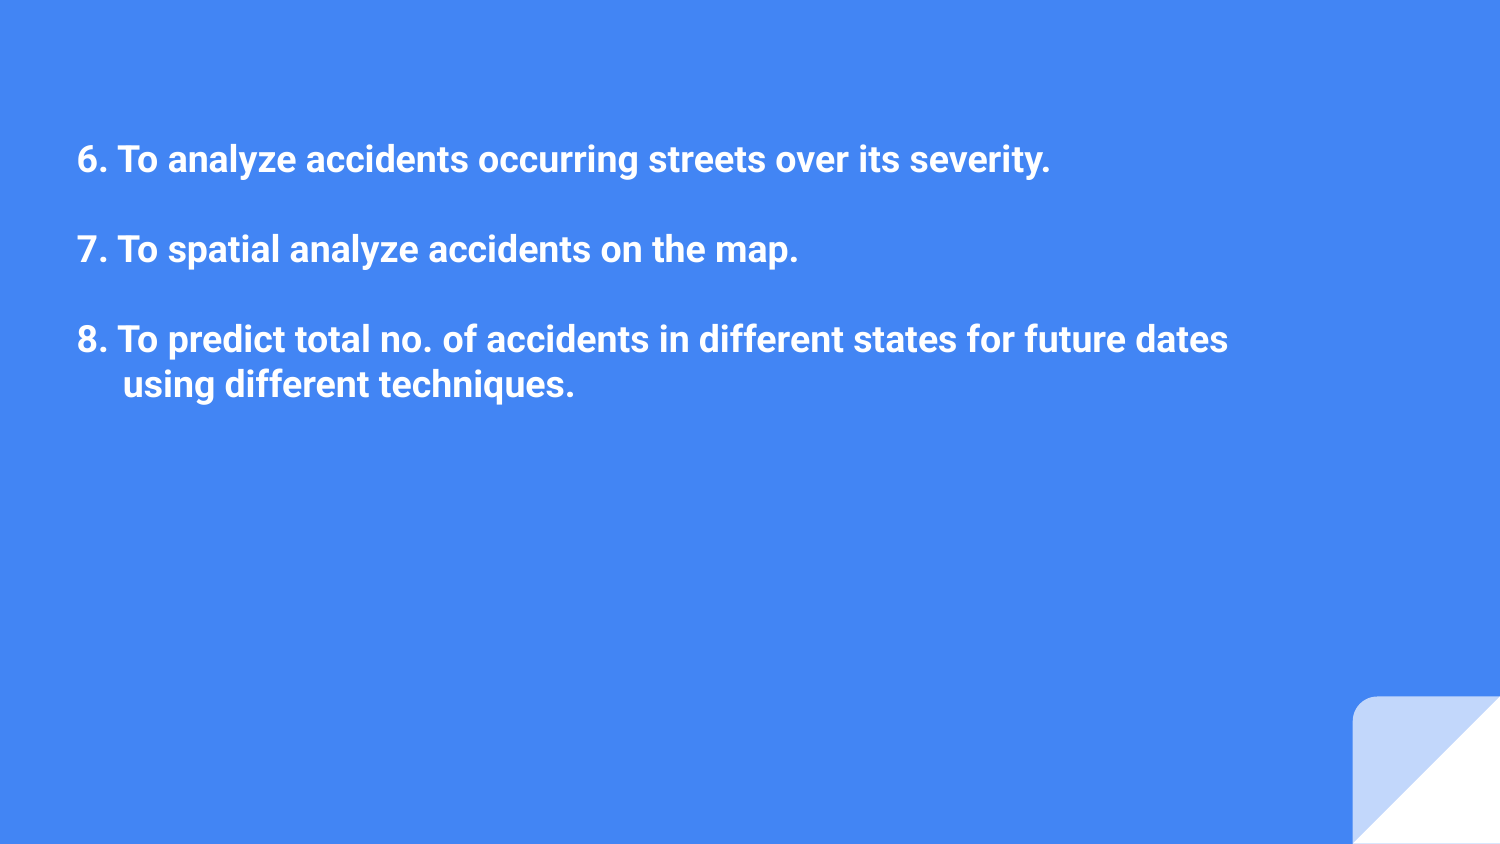

6. To analyze accidents occurring streets over its severity.

7. To spatial analyze accidents on the map.

8. To predict total no. of accidents in different states for future dates
     using different techniques.